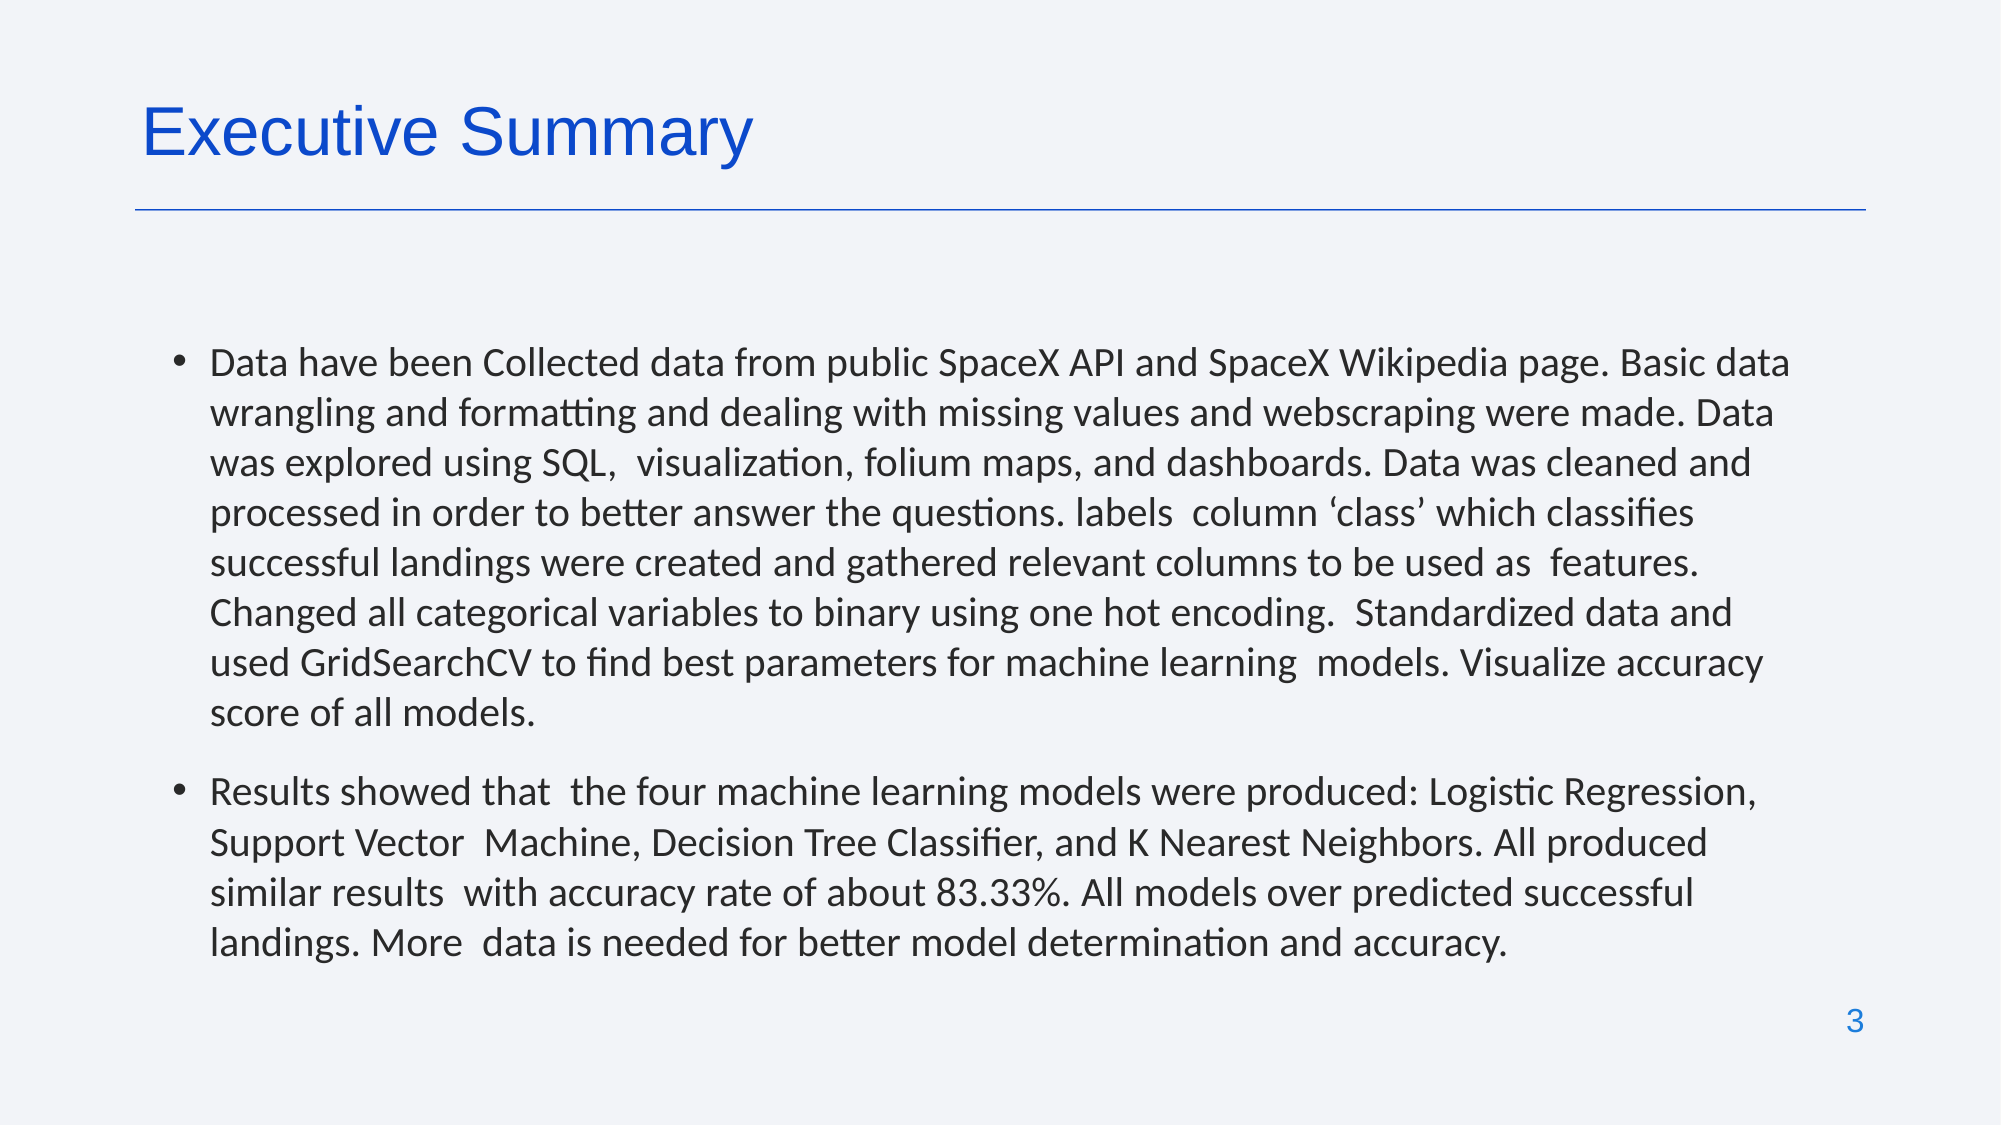

Executive Summary

Data have been Collected data from public SpaceX API and SpaceX Wikipedia page. Basic data wrangling and formatting and dealing with missing values and webscraping were made. Data was explored using SQL,  visualization, folium maps, and dashboards. Data was cleaned and processed in order to better answer the questions. labels  column ‘class’ which classifies successful landings were created and gathered relevant columns to be used as  features. Changed all categorical variables to binary using one hot encoding.  Standardized data and used GridSearchCV to find best parameters for machine learning  models. Visualize accuracy score of all models.
Results showed that  the four machine learning models were produced: Logistic Regression, Support Vector  Machine, Decision Tree Classifier, and K Nearest Neighbors. All produced similar results  with accuracy rate of about 83.33%. All models over predicted successful landings. More  data is needed for better model determination and accuracy.

3